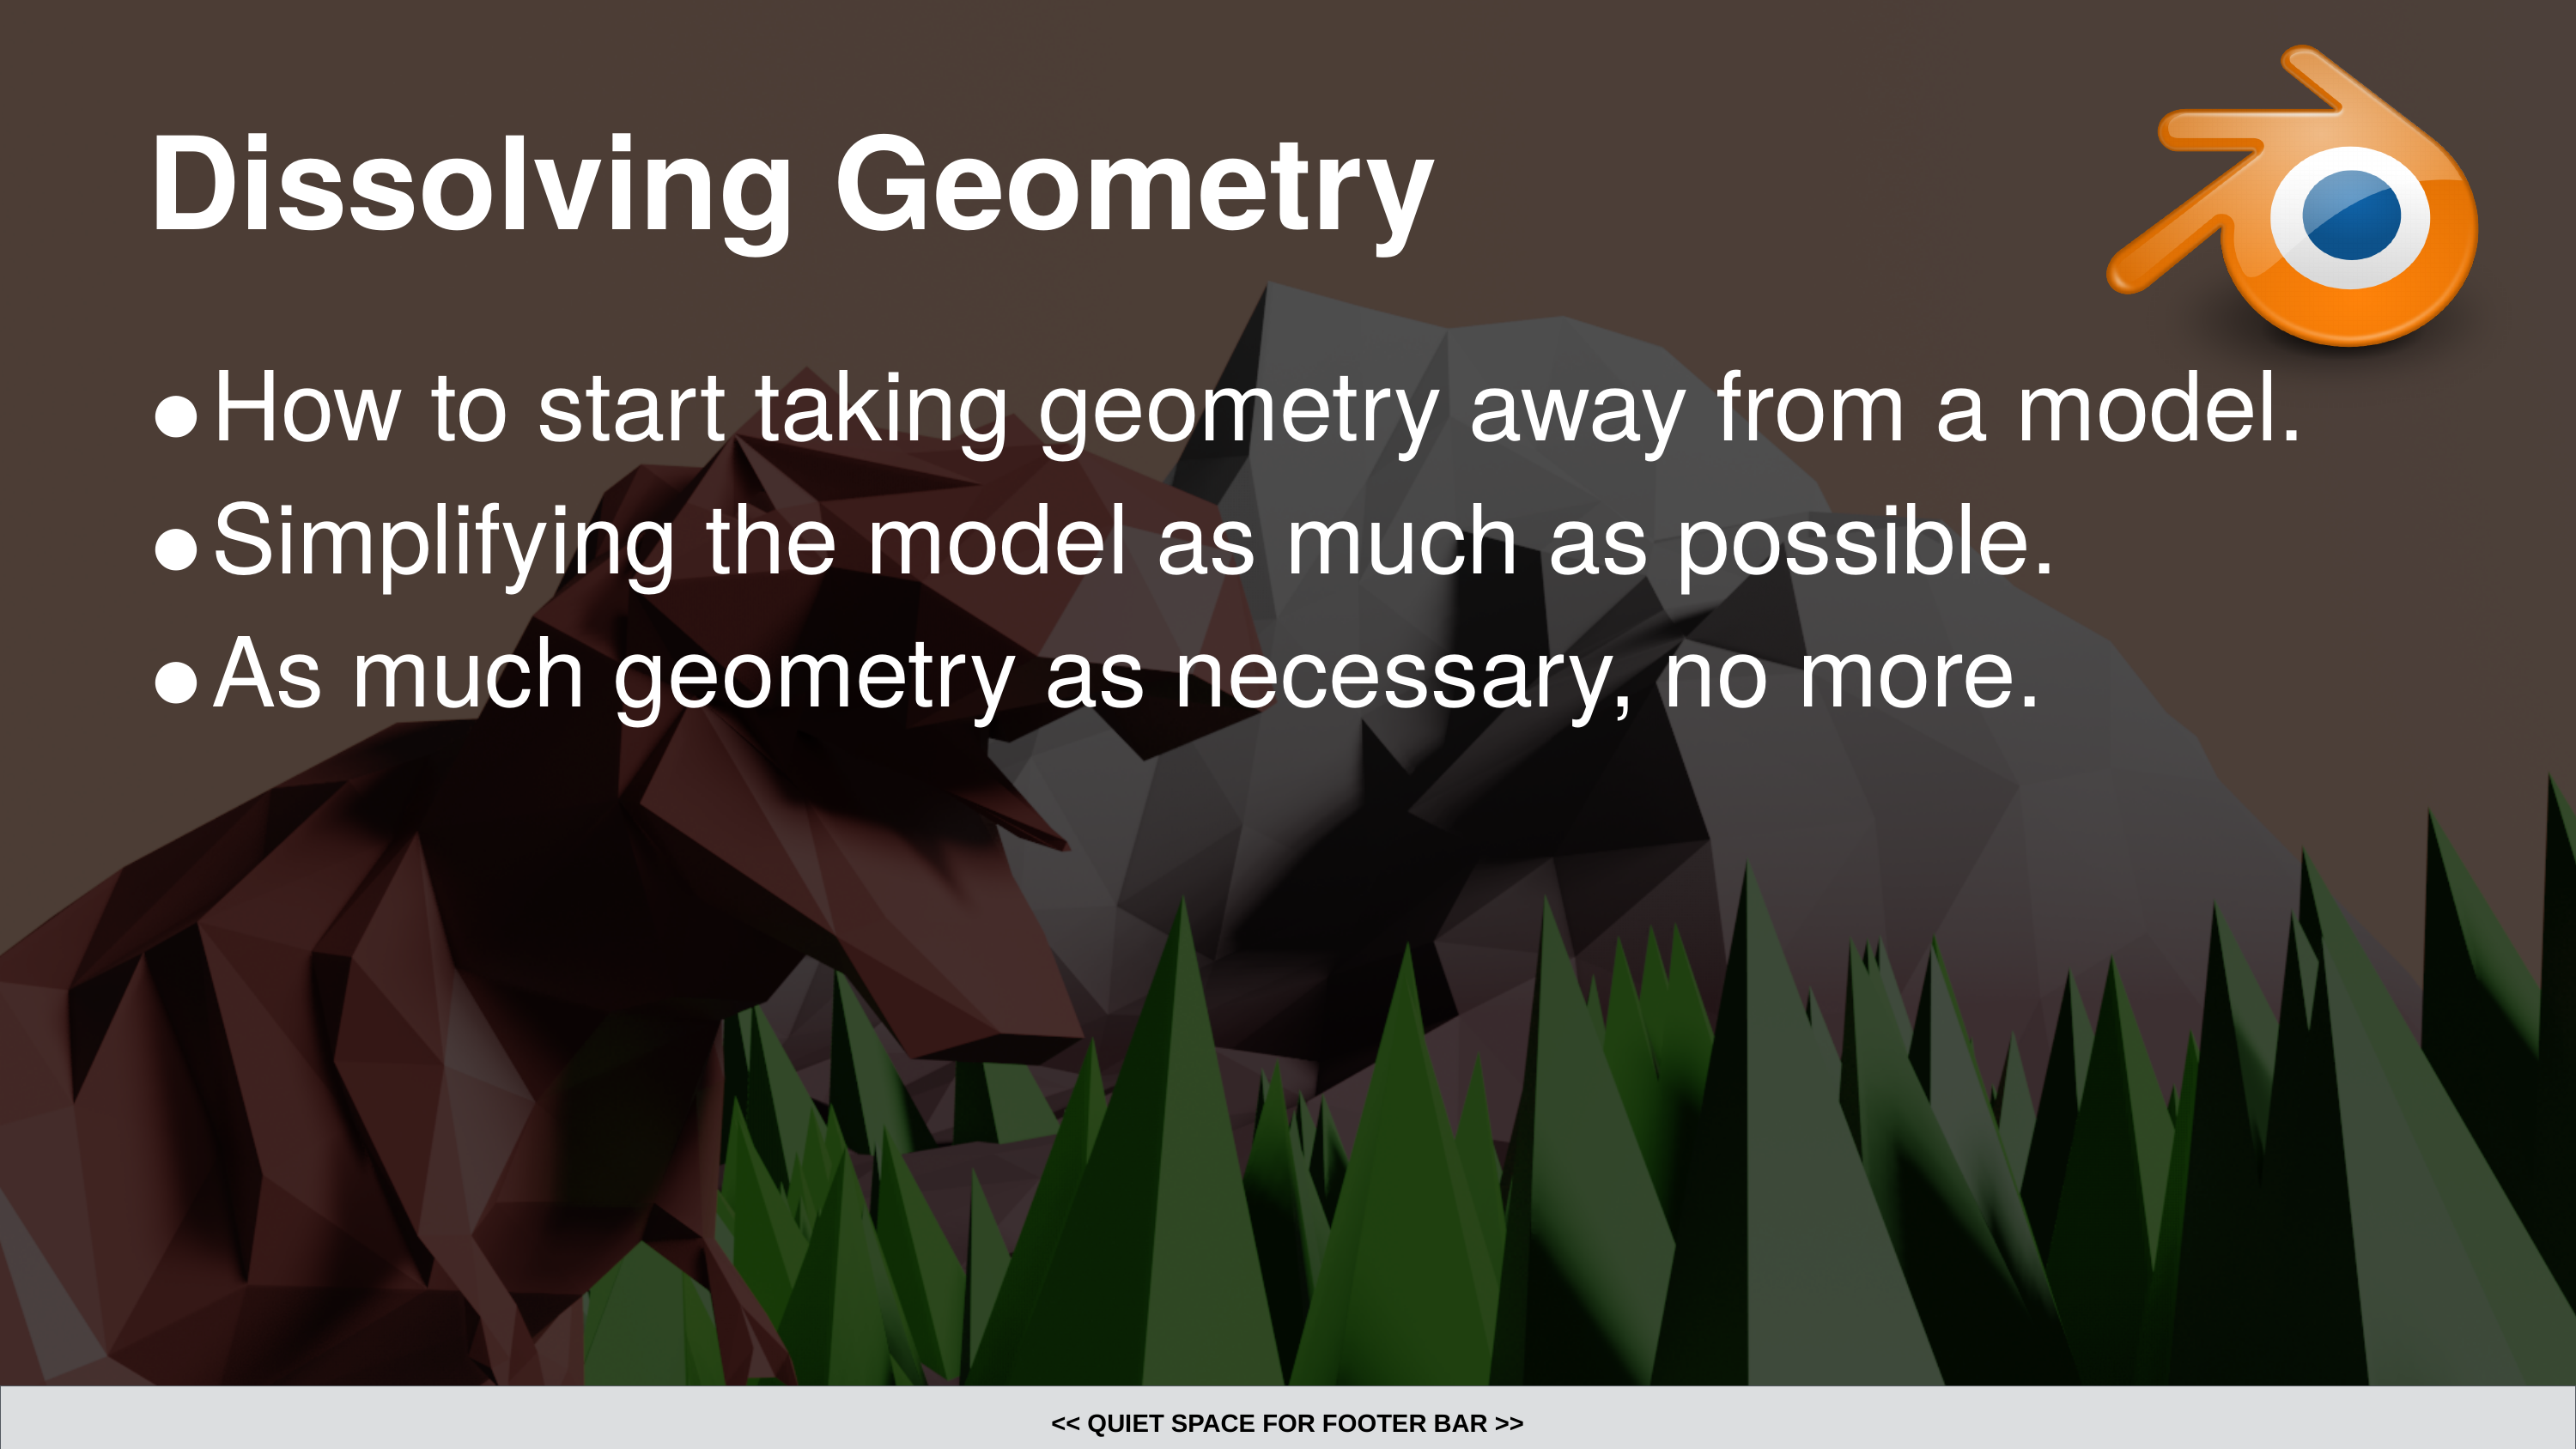

# Dissolving Geometry
How to start taking geometry away from a model.
Simplifying the model as much as possible.
As much geometry as necessary, no more.